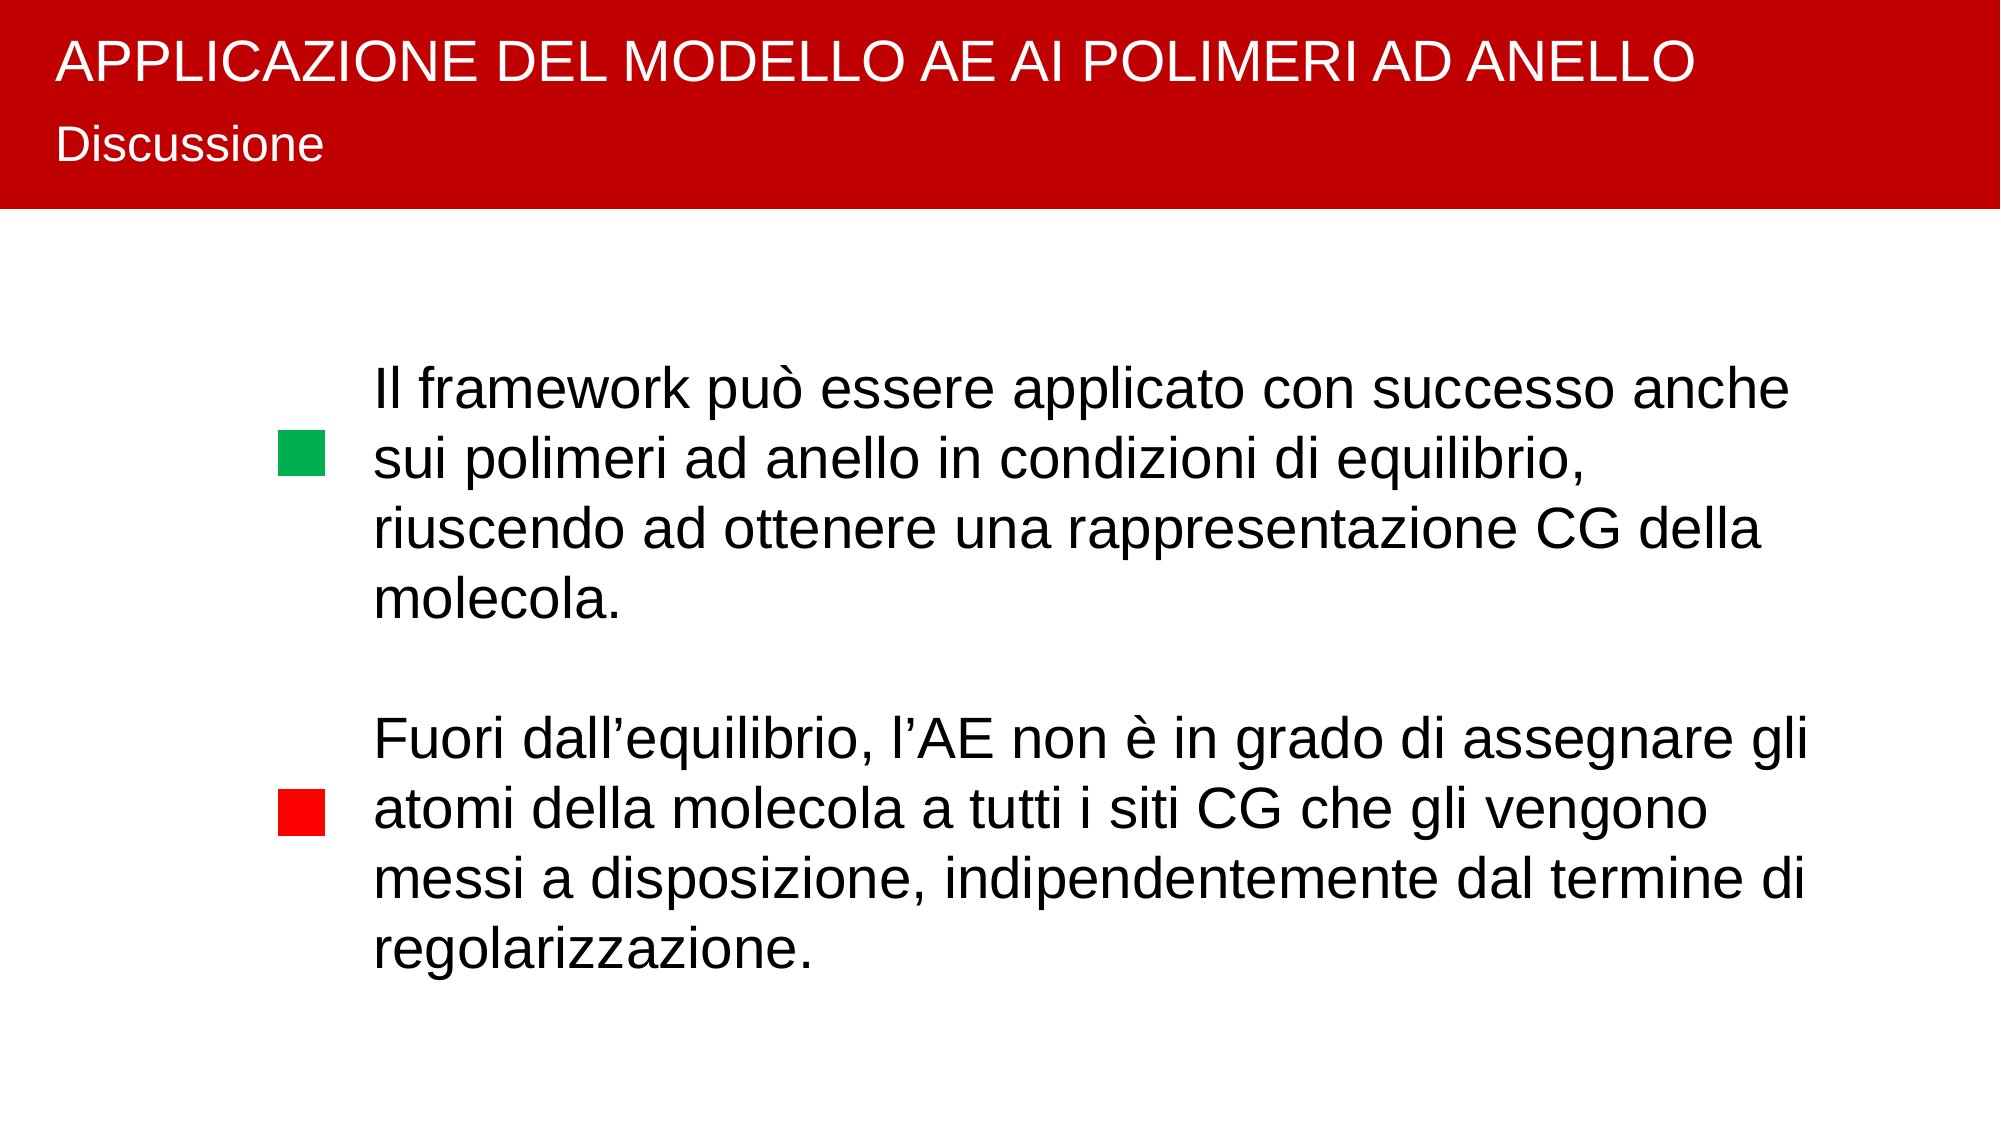

APPLICAZIONE DEL MODELLO AE AI POLIMERI AD ANELLO
Discussione
Il framework può essere applicato con successo anche sui polimeri ad anello in condizioni di equilibrio, riuscendo ad ottenere una rappresentazione CG della molecola.

Fuori dall’equilibrio, l’AE non è in grado di assegnare gli atomi della molecola a tutti i siti CG che gli vengono messi a disposizione, indipendentemente dal termine di regolarizzazione.